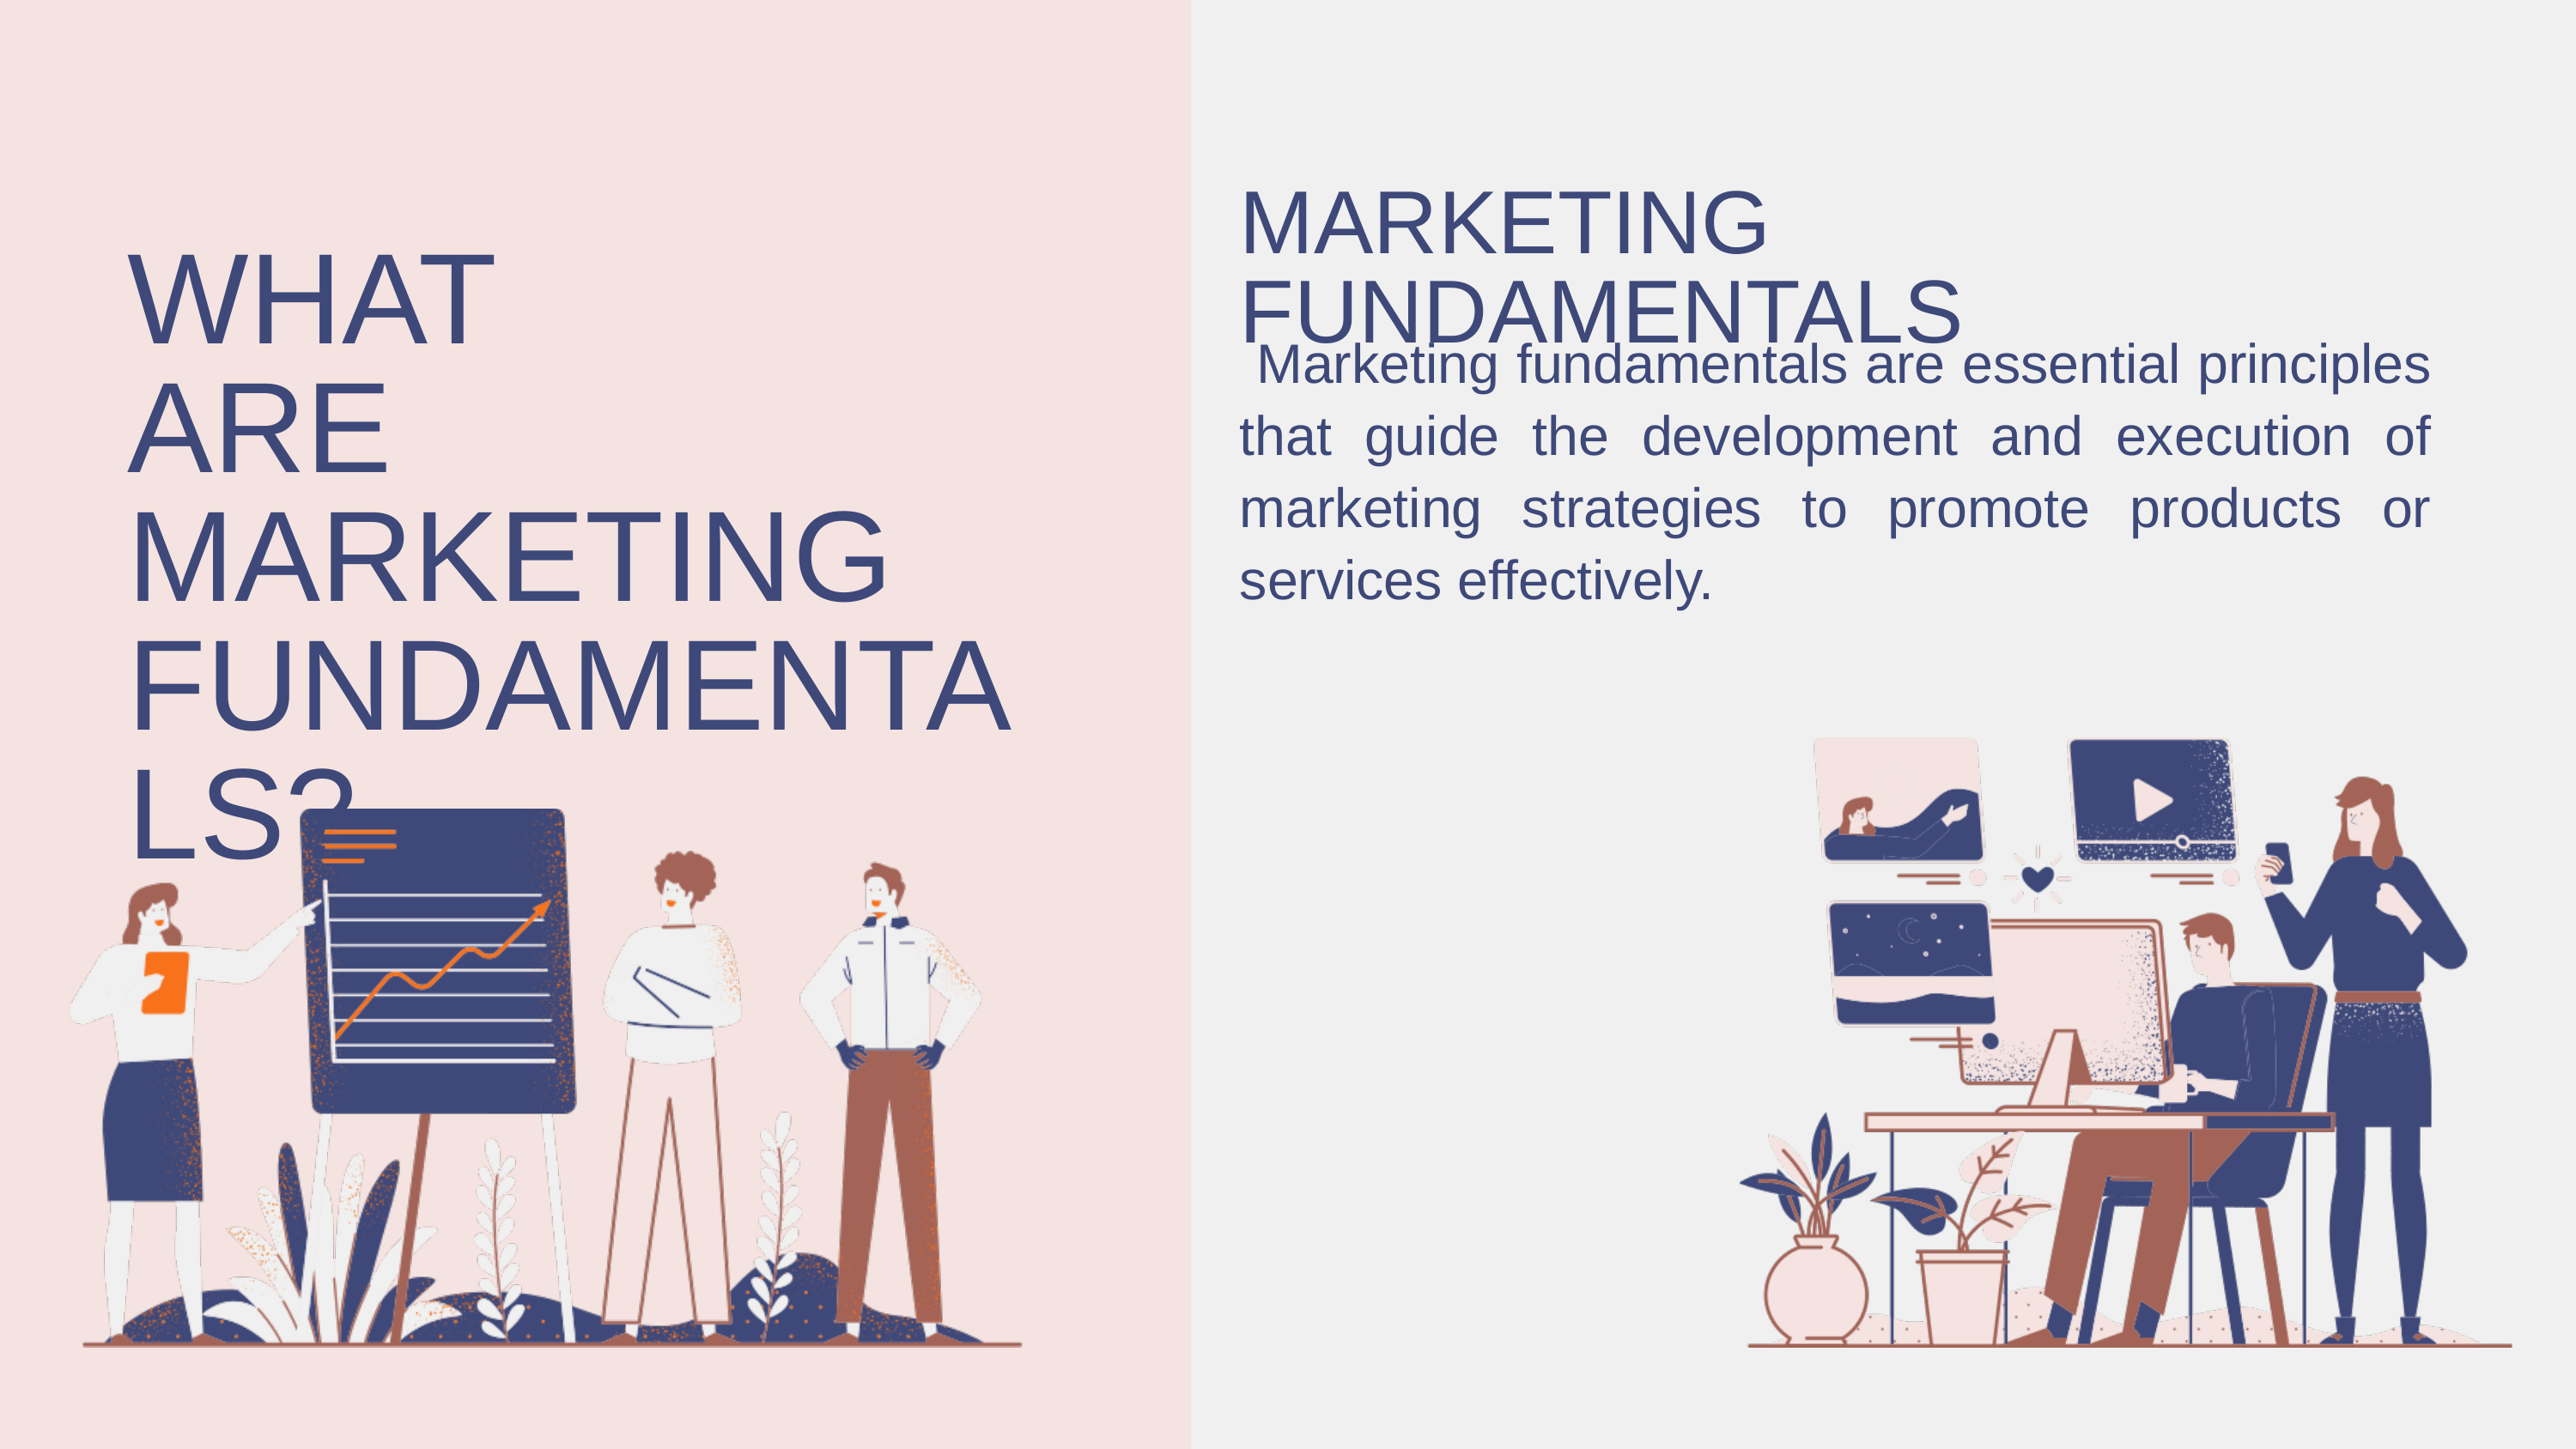

MARKETING FUNDAMENTALS
WHAT
ARE
MARKETING FUNDAMENTALS?
 Marketing fundamentals are essential principles that guide the development and execution of marketing strategies to promote products or services effectively.